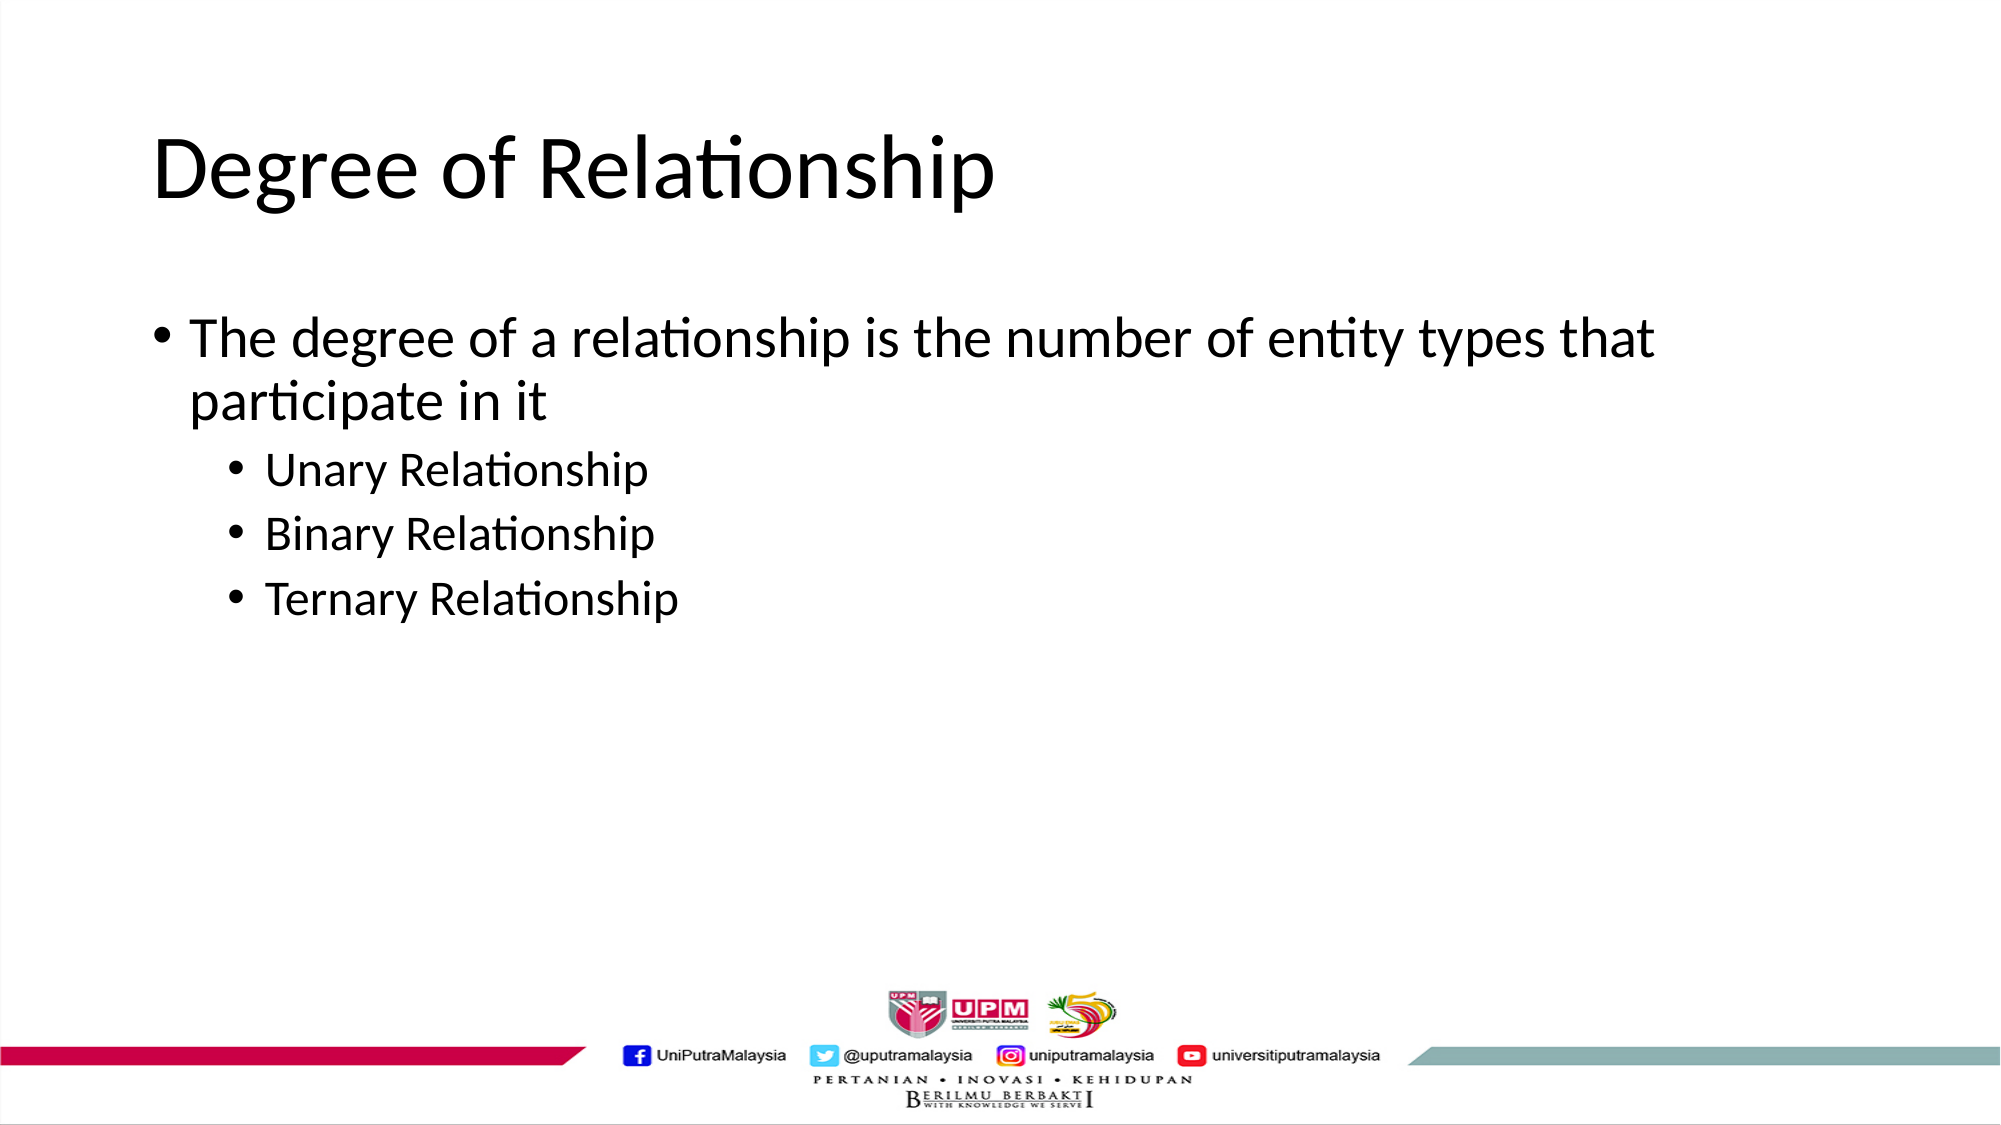

# Degree of Relationship
The degree of a relationship is the number of entity types that participate in it
Unary Relationship
Binary Relationship
Ternary Relationship